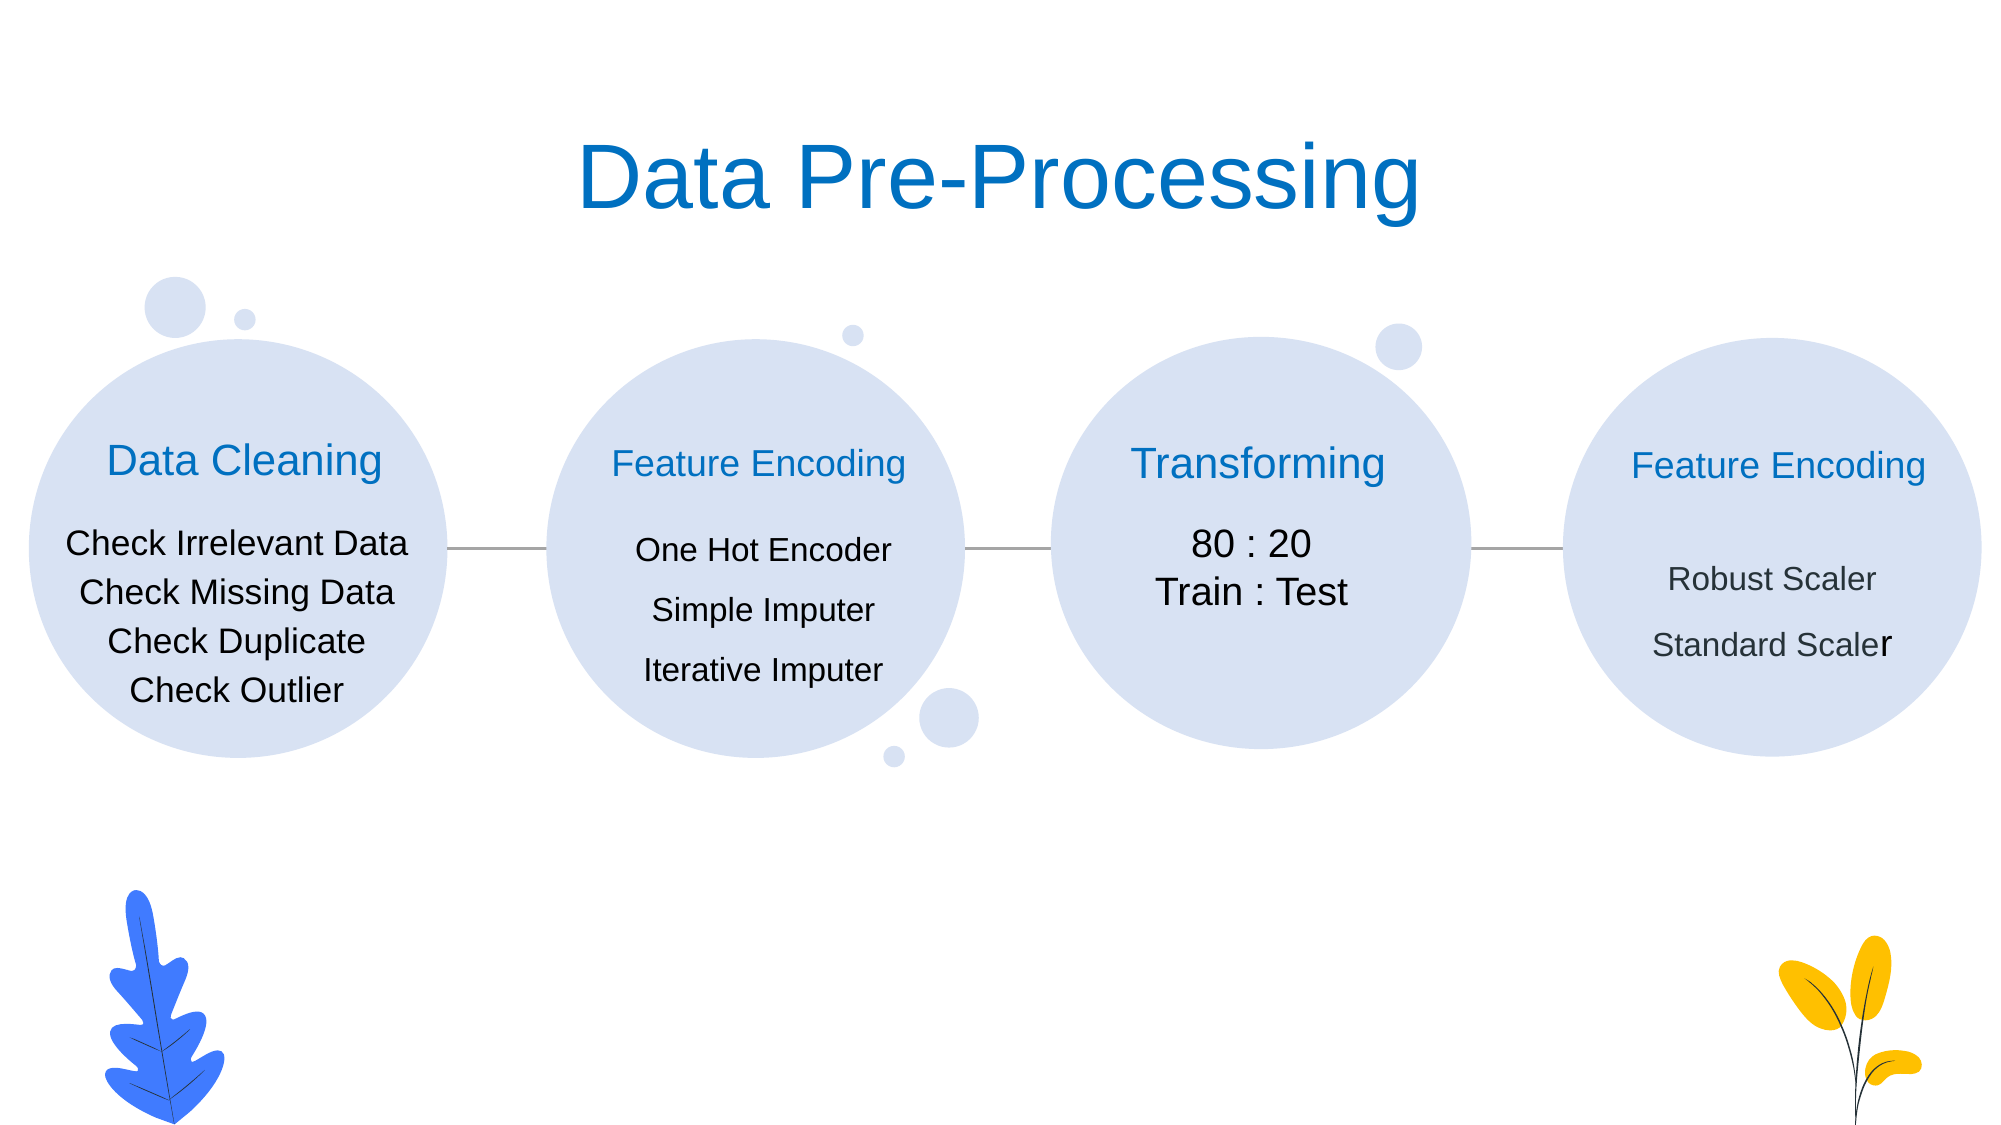

# Data Pre-Processing

Data Cleaning
Transforming
Feature Encoding
Feature Encoding
One Hot Encoder
Simple Imputer
Iterative Imputer
Check Irrelevant Data
Check Missing Data
Check Duplicate
Check Outlier
80 : 20
Train : Test
Robust Scaler
Standard Scaler